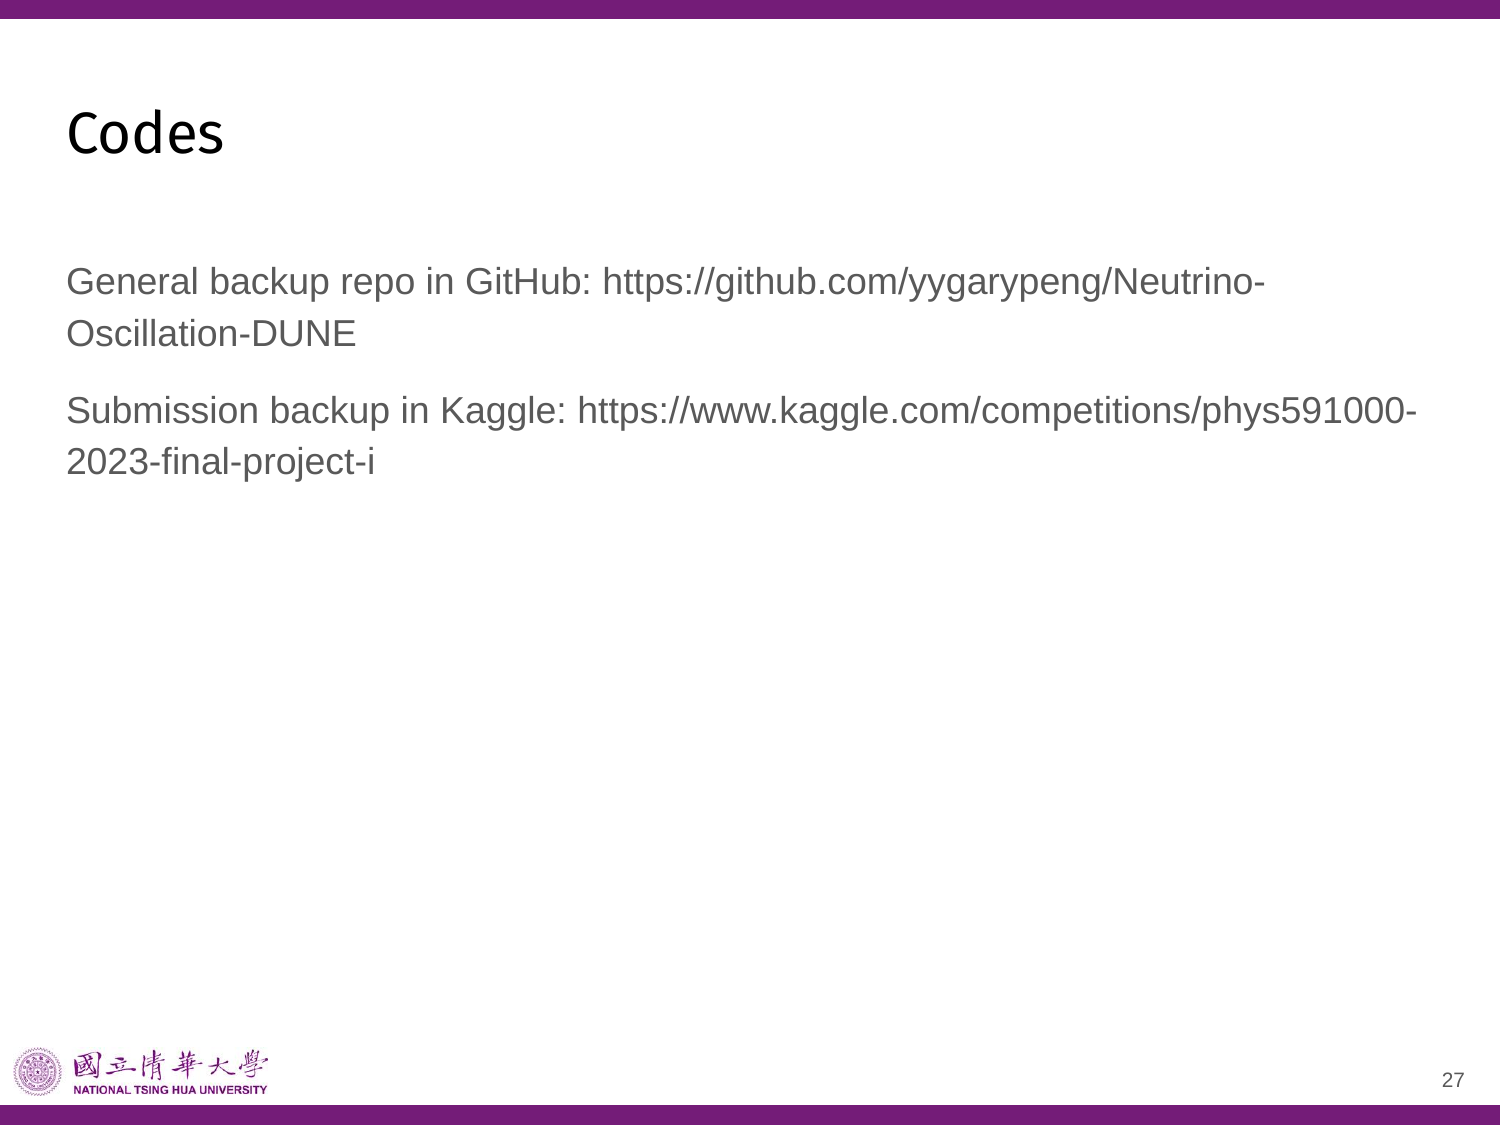

# Codes
General backup repo in GitHub: https://github.com/yygarypeng/Neutrino-Oscillation-DUNE
Submission backup in Kaggle: https://www.kaggle.com/competitions/phys591000-2023-final-project-i

27